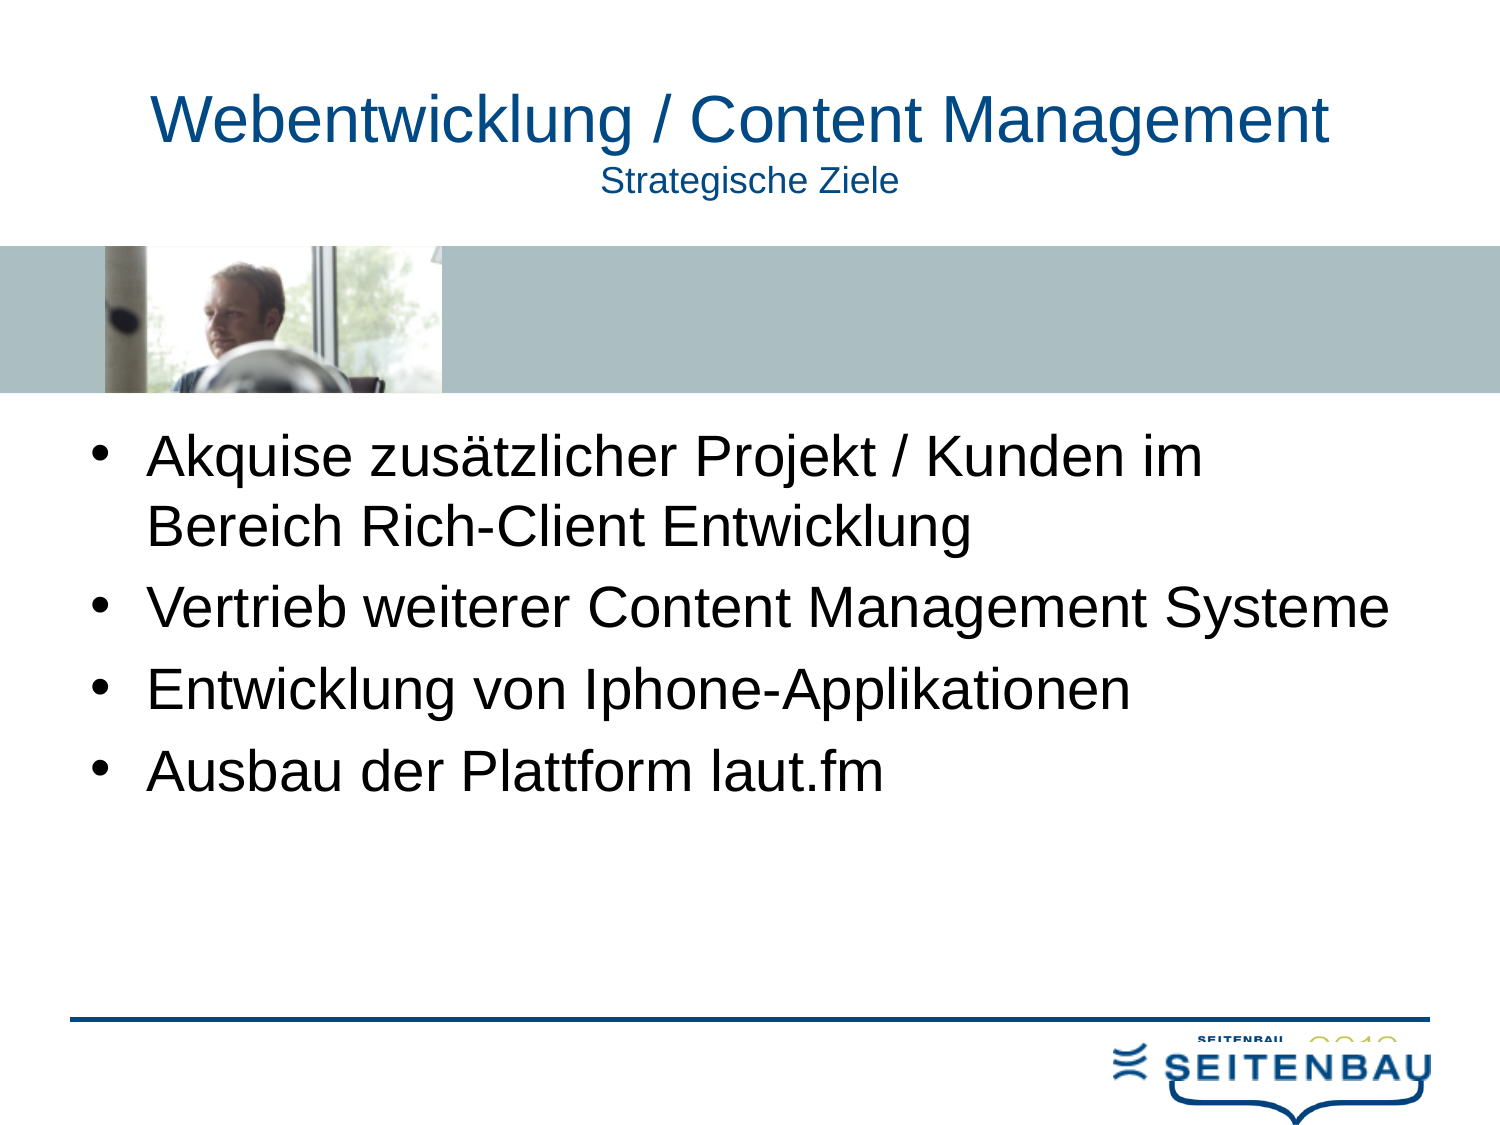

# Webentwicklung / Content Management Strategische Ziele
Akquise zusätzlicher Projekt / Kunden im Bereich Rich-Client Entwicklung
Vertrieb weiterer Content Management Systeme
Entwicklung von Iphone-Applikationen
Ausbau der Plattform laut.fm